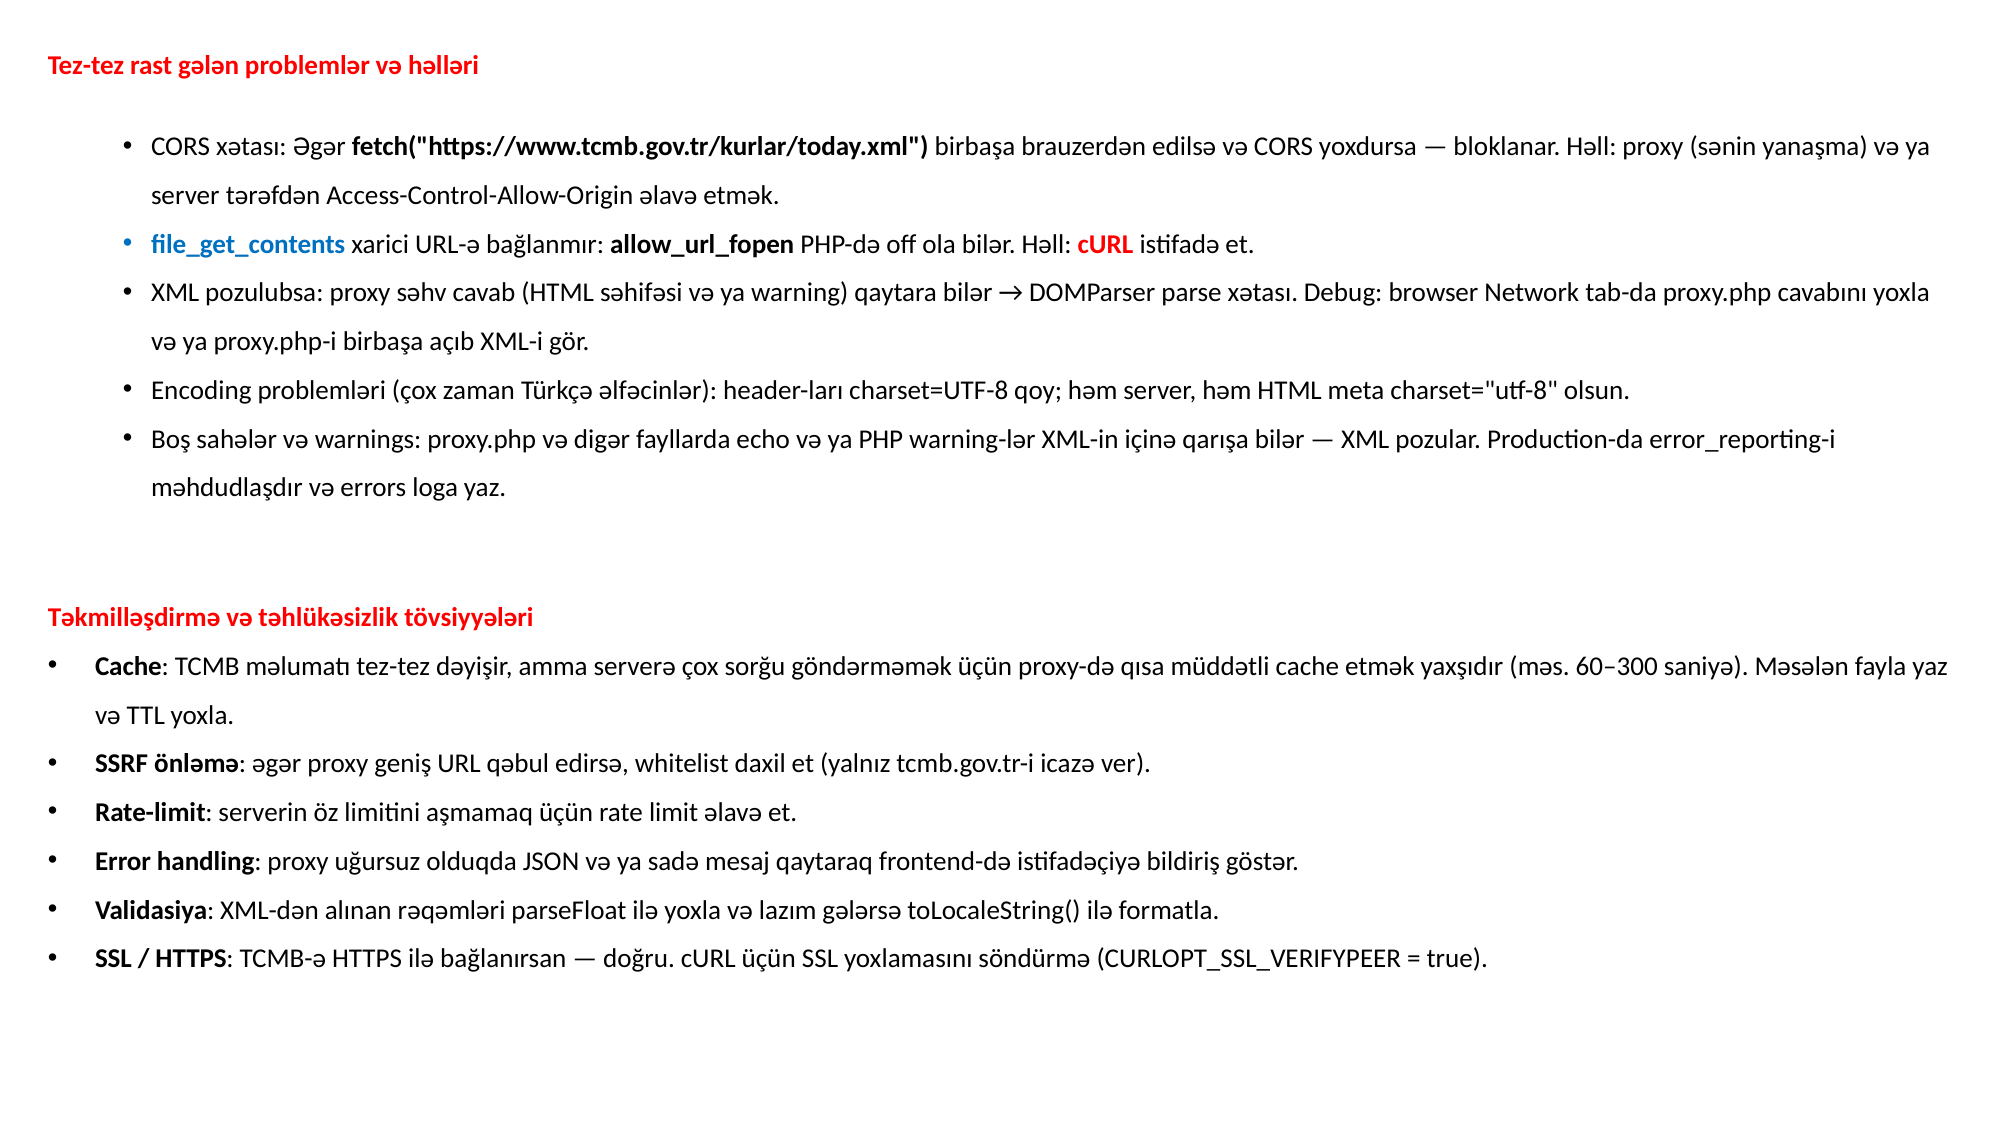

Tez-tez rast gələn problemlər və həlləri
CORS xətası: Əgər fetch("https://www.tcmb.gov.tr/kurlar/today.xml") birbaşa brauzerdən edilsə və CORS yoxdursa — bloklanar. Həll: proxy (sənin yanaşma) və ya server tərəfdən Access-Control-Allow-Origin əlavə etmək.
file_get_contents xarici URL-ə bağlanmır: allow_url_fopen PHP-də off ola bilər. Həll: cURL istifadə et.
XML pozulubsa: proxy səhv cavab (HTML səhifəsi və ya warning) qaytara bilər → DOMParser parse xətası. Debug: browser Network tab-da proxy.php cavabını yoxla və ya proxy.php-i birbaşa açıb XML-i gör.
Encoding problemləri (çox zaman Türkçə əlfəcinlər): header-ları charset=UTF-8 qoy; həm server, həm HTML meta charset="utf-8" olsun.
Boş sahələr və warnings: proxy.php və digər fayllarda echo və ya PHP warning-lər XML-in içinə qarışa bilər — XML pozular. Production-da error_reporting-i məhdudlaşdır və errors loga yaz.

Təkmilləşdirmə və təhlükəsizlik tövsiyyələri
Cache: TCMB məlumatı tez-tez dəyişir, amma serverə çox sorğu göndərməmək üçün proxy-də qısa müddətli cache etmək yaxşıdır (məs. 60–300 saniyə). Məsələn fayla yaz və TTL yoxla.
SSRF önləmə: əgər proxy geniş URL qəbul edirsə, whitelist daxil et (yalnız tcmb.gov.tr-i icazə ver).
Rate-limit: serverin öz limitini aşmamaq üçün rate limit əlavə et.
Error handling: proxy uğursuz olduqda JSON və ya sadə mesaj qaytaraq frontend-də istifadəçiyə bildiriş göstər.
Validasiya: XML-dən alınan rəqəmləri parseFloat ilə yoxla və lazım gələrsə toLocaleString() ilə formatla.
SSL / HTTPS: TCMB-ə HTTPS ilə bağlanırsan — doğru. cURL üçün SSL yoxlamasını söndürmə (CURLOPT_SSL_VERIFYPEER = true).